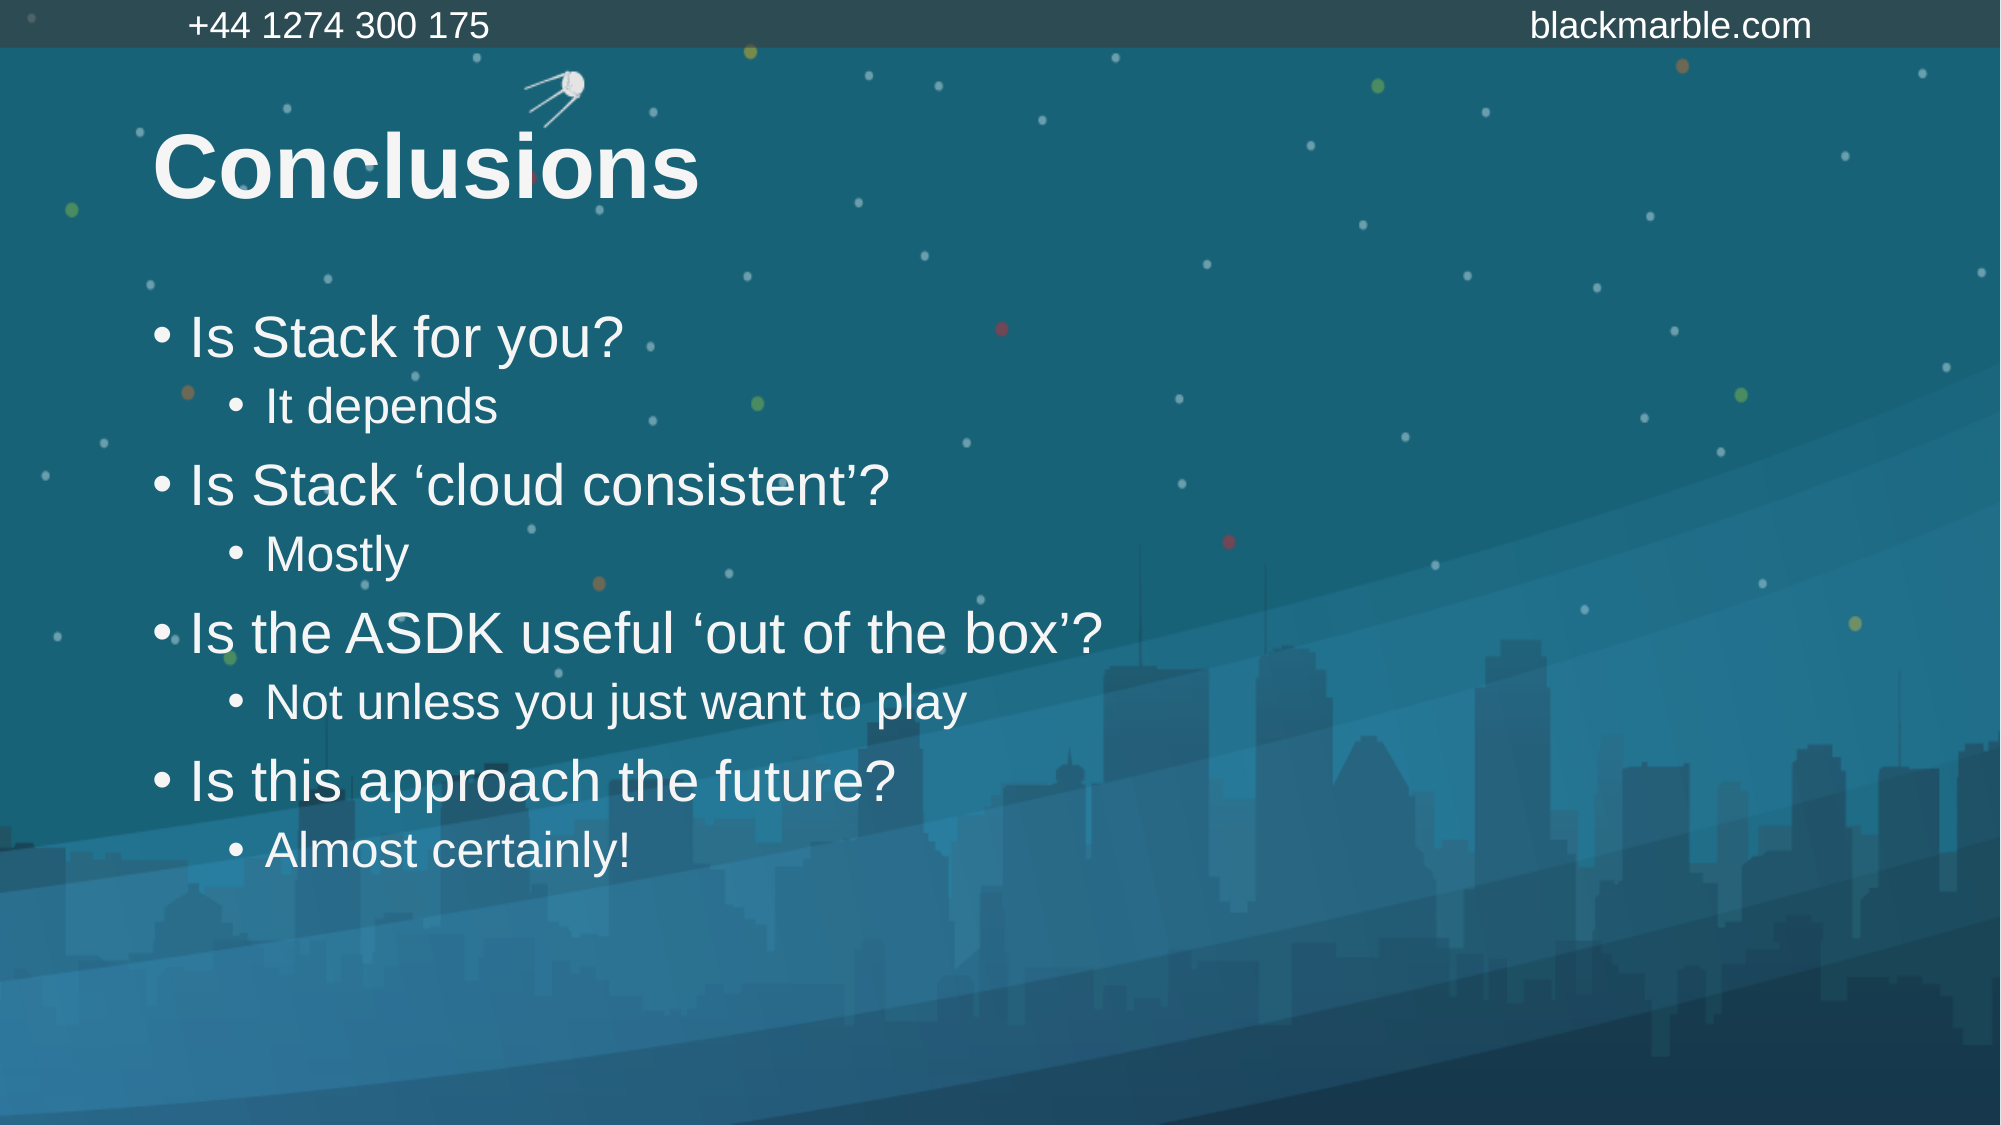

# Conclusions
Is Stack for you?
It depends
Is Stack ‘cloud consistent’?
Mostly
Is the ASDK useful ‘out of the box’?
Not unless you just want to play
Is this approach the future?
Almost certainly!